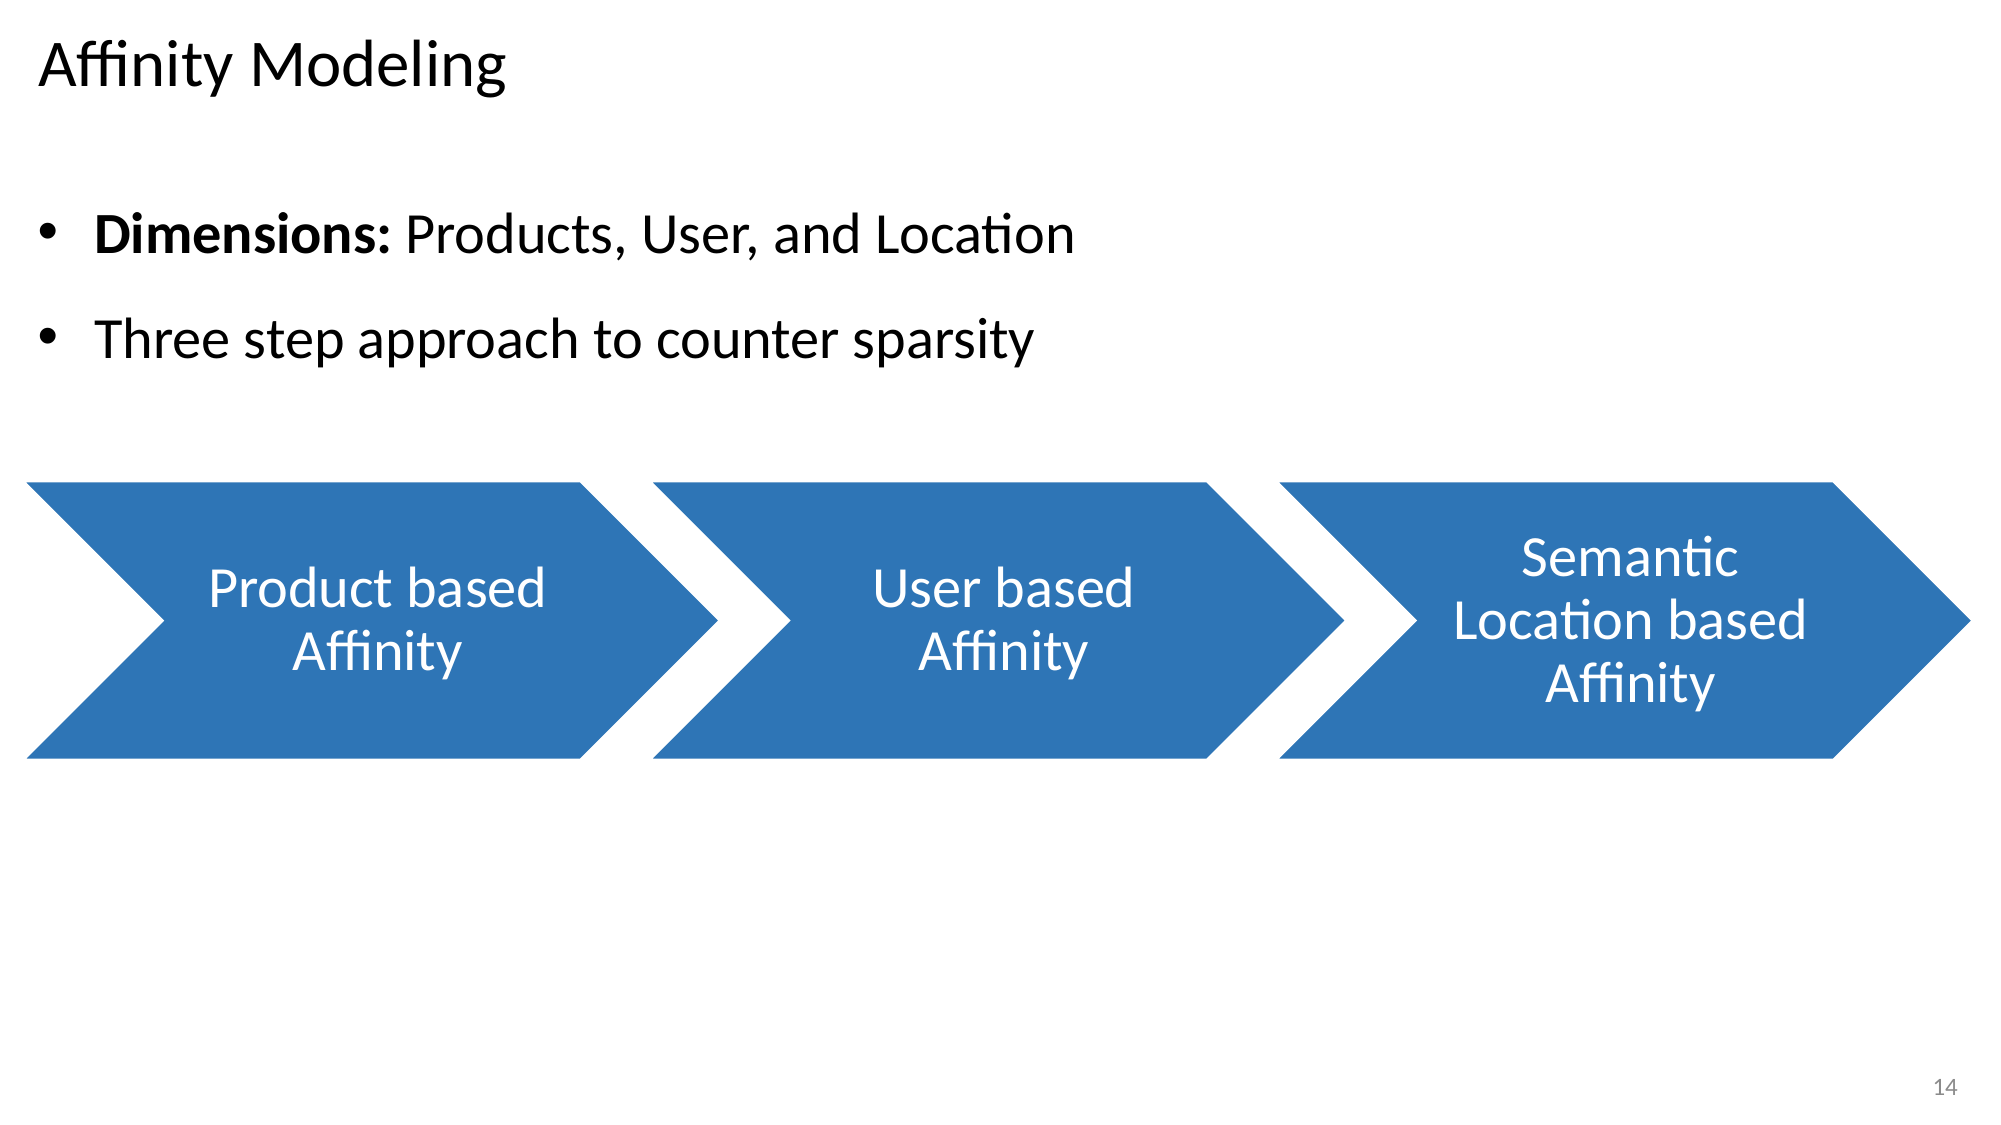

# Affinity Modeling
Dimensions: Products, User, and Location
Three step approach to counter sparsity
Product based Affinity
User based Affinity
Semantic Location based Affinity

14